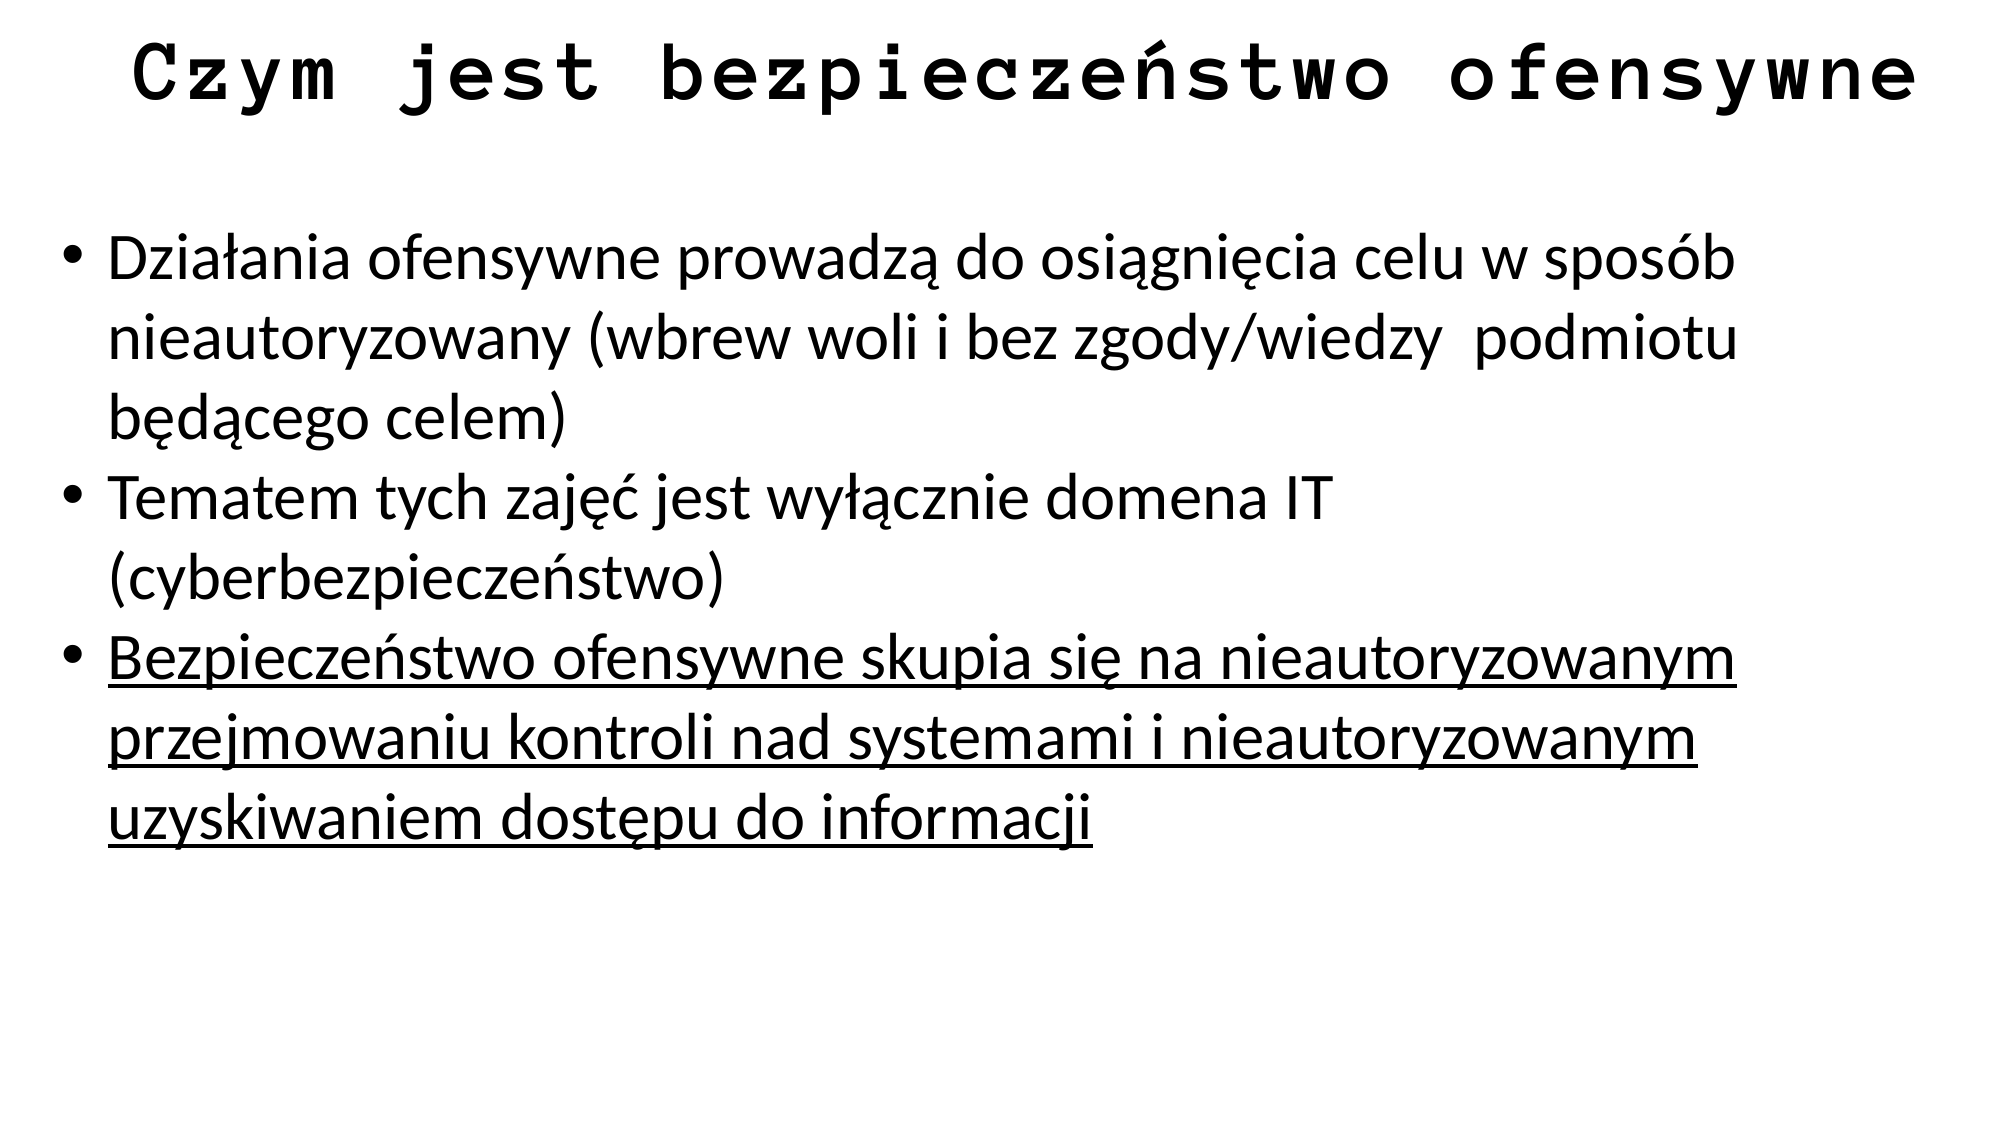

Czym jest bezpieczeństwo ofensywne
Działania ofensywne prowadzą do osiągnięcia celu w sposób nieautoryzowany (wbrew woli i bez zgody/wiedzy  podmiotu będącego celem)
Tematem tych zajęć jest wyłącznie domena IT (cyberbezpieczeństwo)
Bezpieczeństwo ofensywne skupia się na nieautoryzowanym przejmowaniu kontroli nad systemami i nieautoryzowanym uzyskiwaniem dostępu do informacji